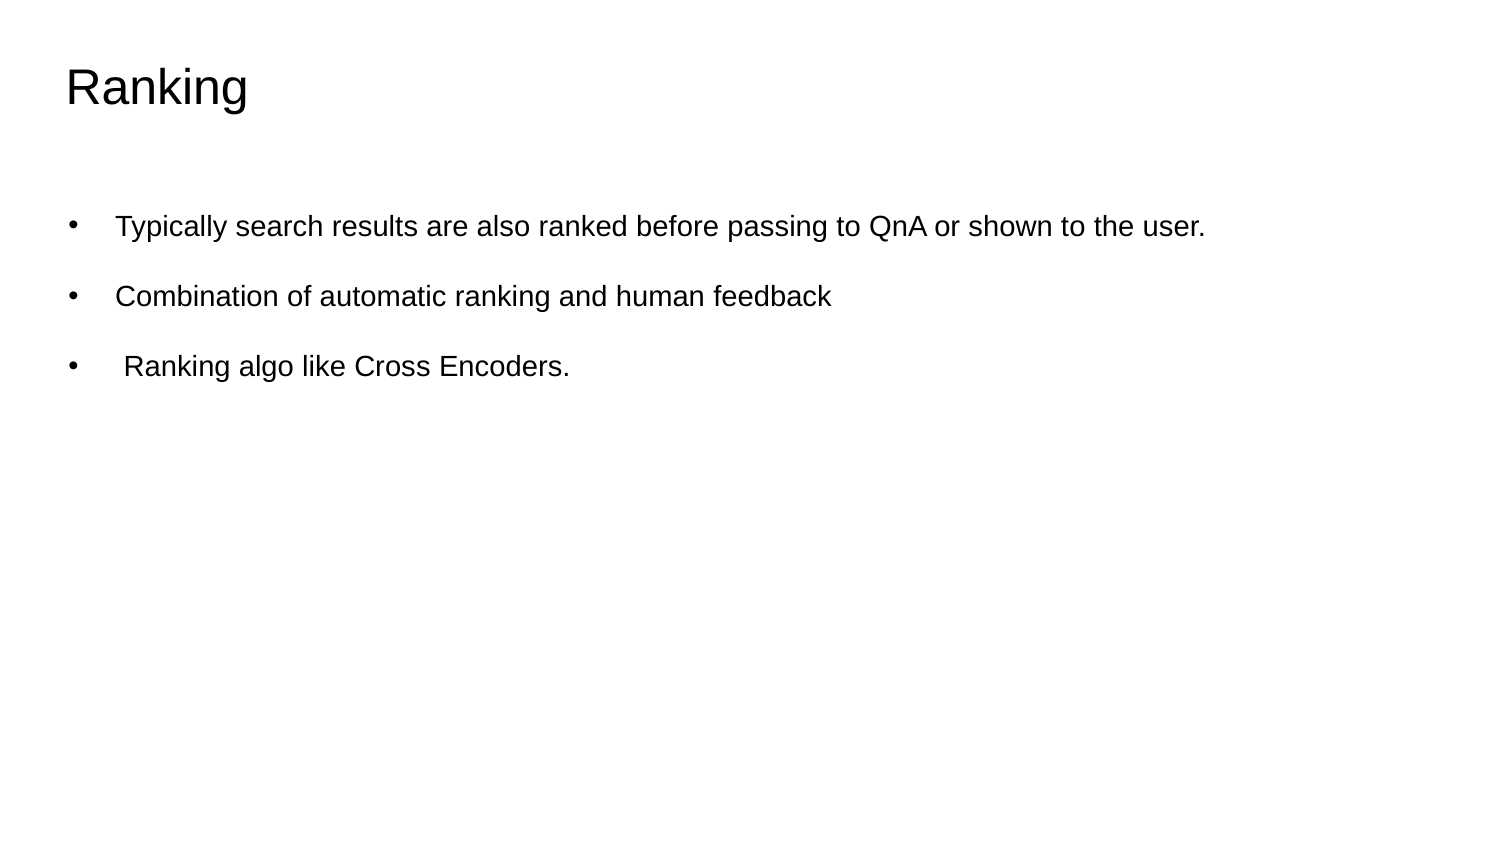

Ranking
Typically search results are also ranked before passing to QnA or shown to the user.

Combination of automatic ranking and human feedback

 Ranking algo like Cross Encoders.